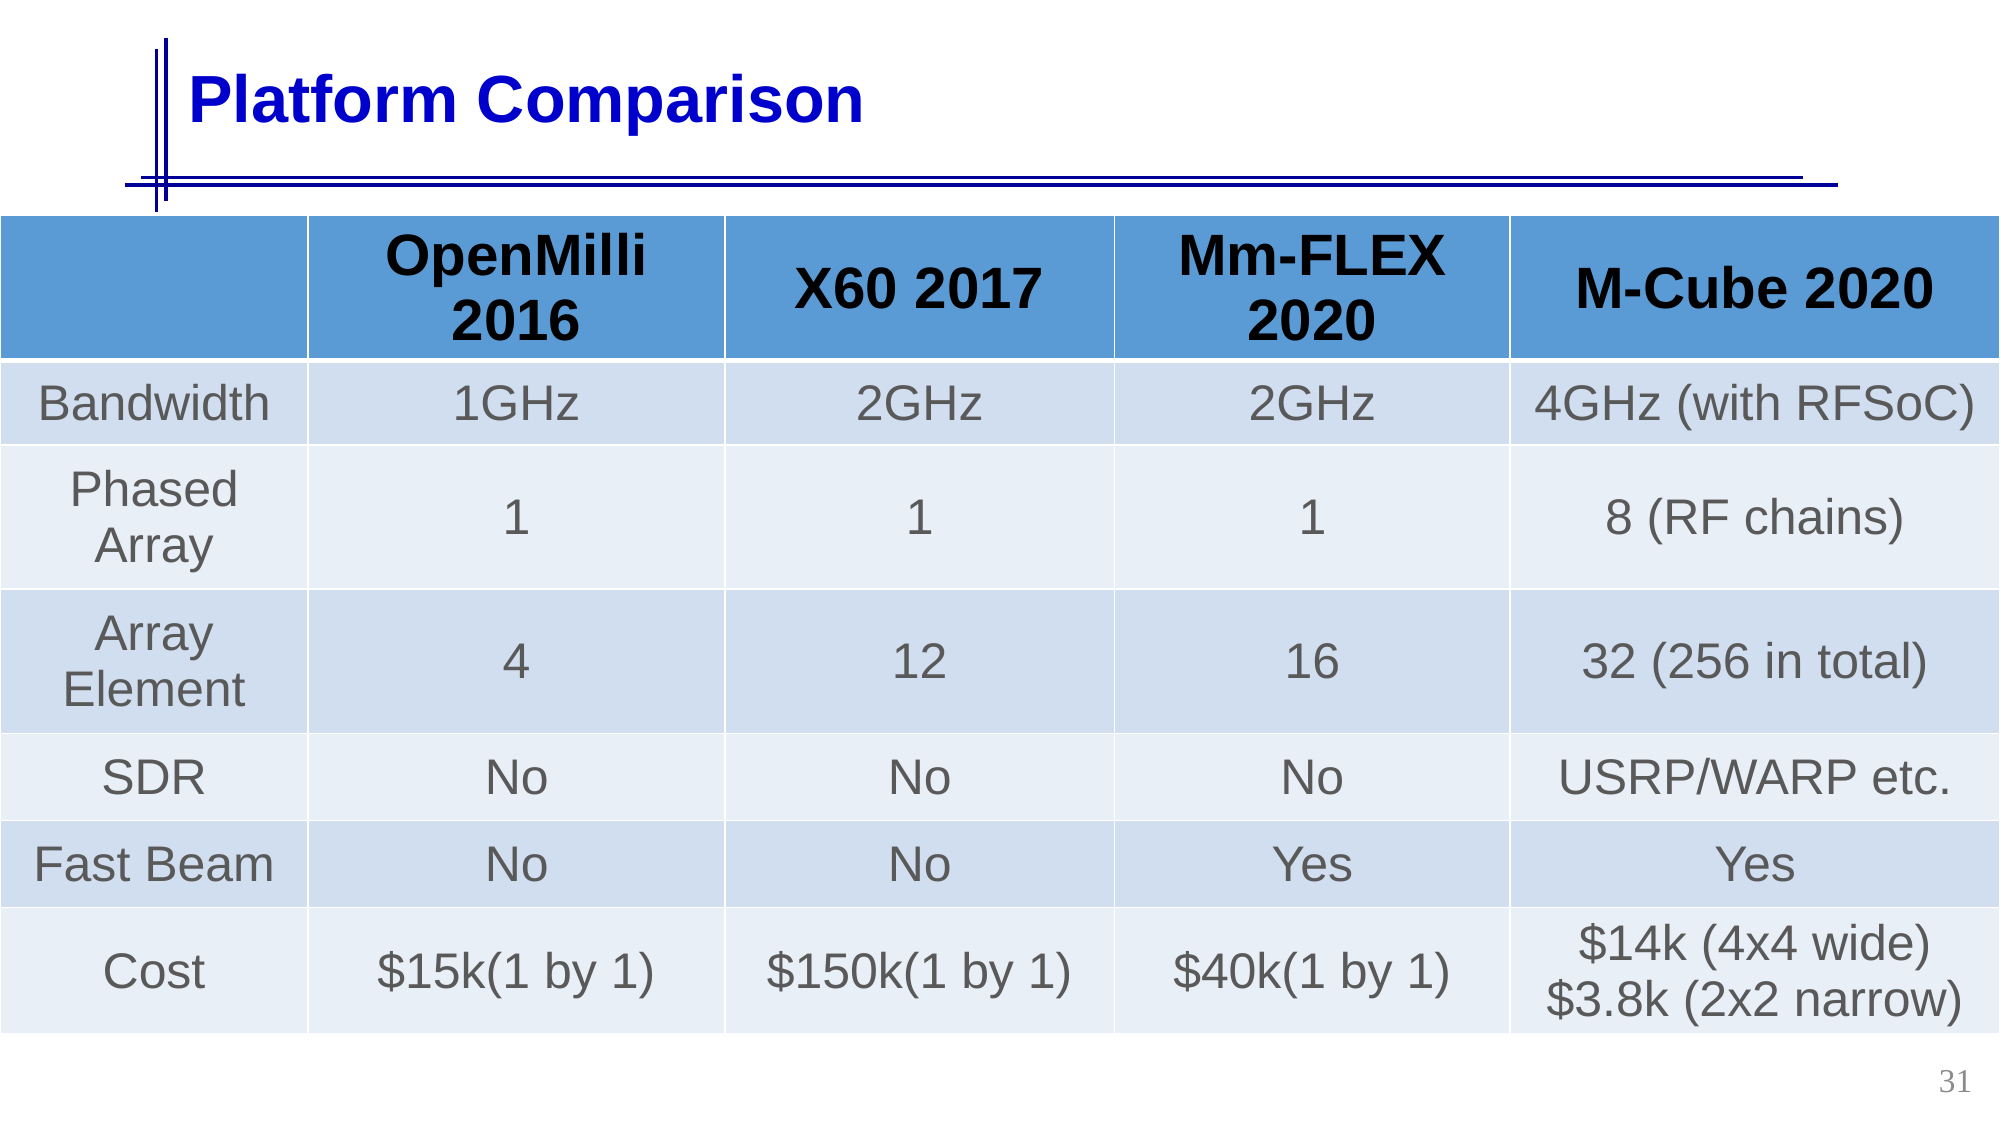

# Platform Comparison
|  | OpenMilli 2016 | X60 2017 | Mm-FLEX 2020 | M-Cube 2020 |
| --- | --- | --- | --- | --- |
| Bandwidth | 1GHz | 2GHz | 2GHz | 4GHz (with RFSoC) |
| Phased Array | 1 | 1 | 1 | 8 (RF chains) |
| Array Element | 4 | 12 | 16 | 32 (256 in total) |
| SDR | No | No | No | USRP/WARP etc. |
| Fast Beam | No | No | Yes | Yes |
| Cost | $15k(1 by 1) | $150k(1 by 1) | $40k(1 by 1) | $14k (4x4 wide) $3.8k (2x2 narrow) |
31